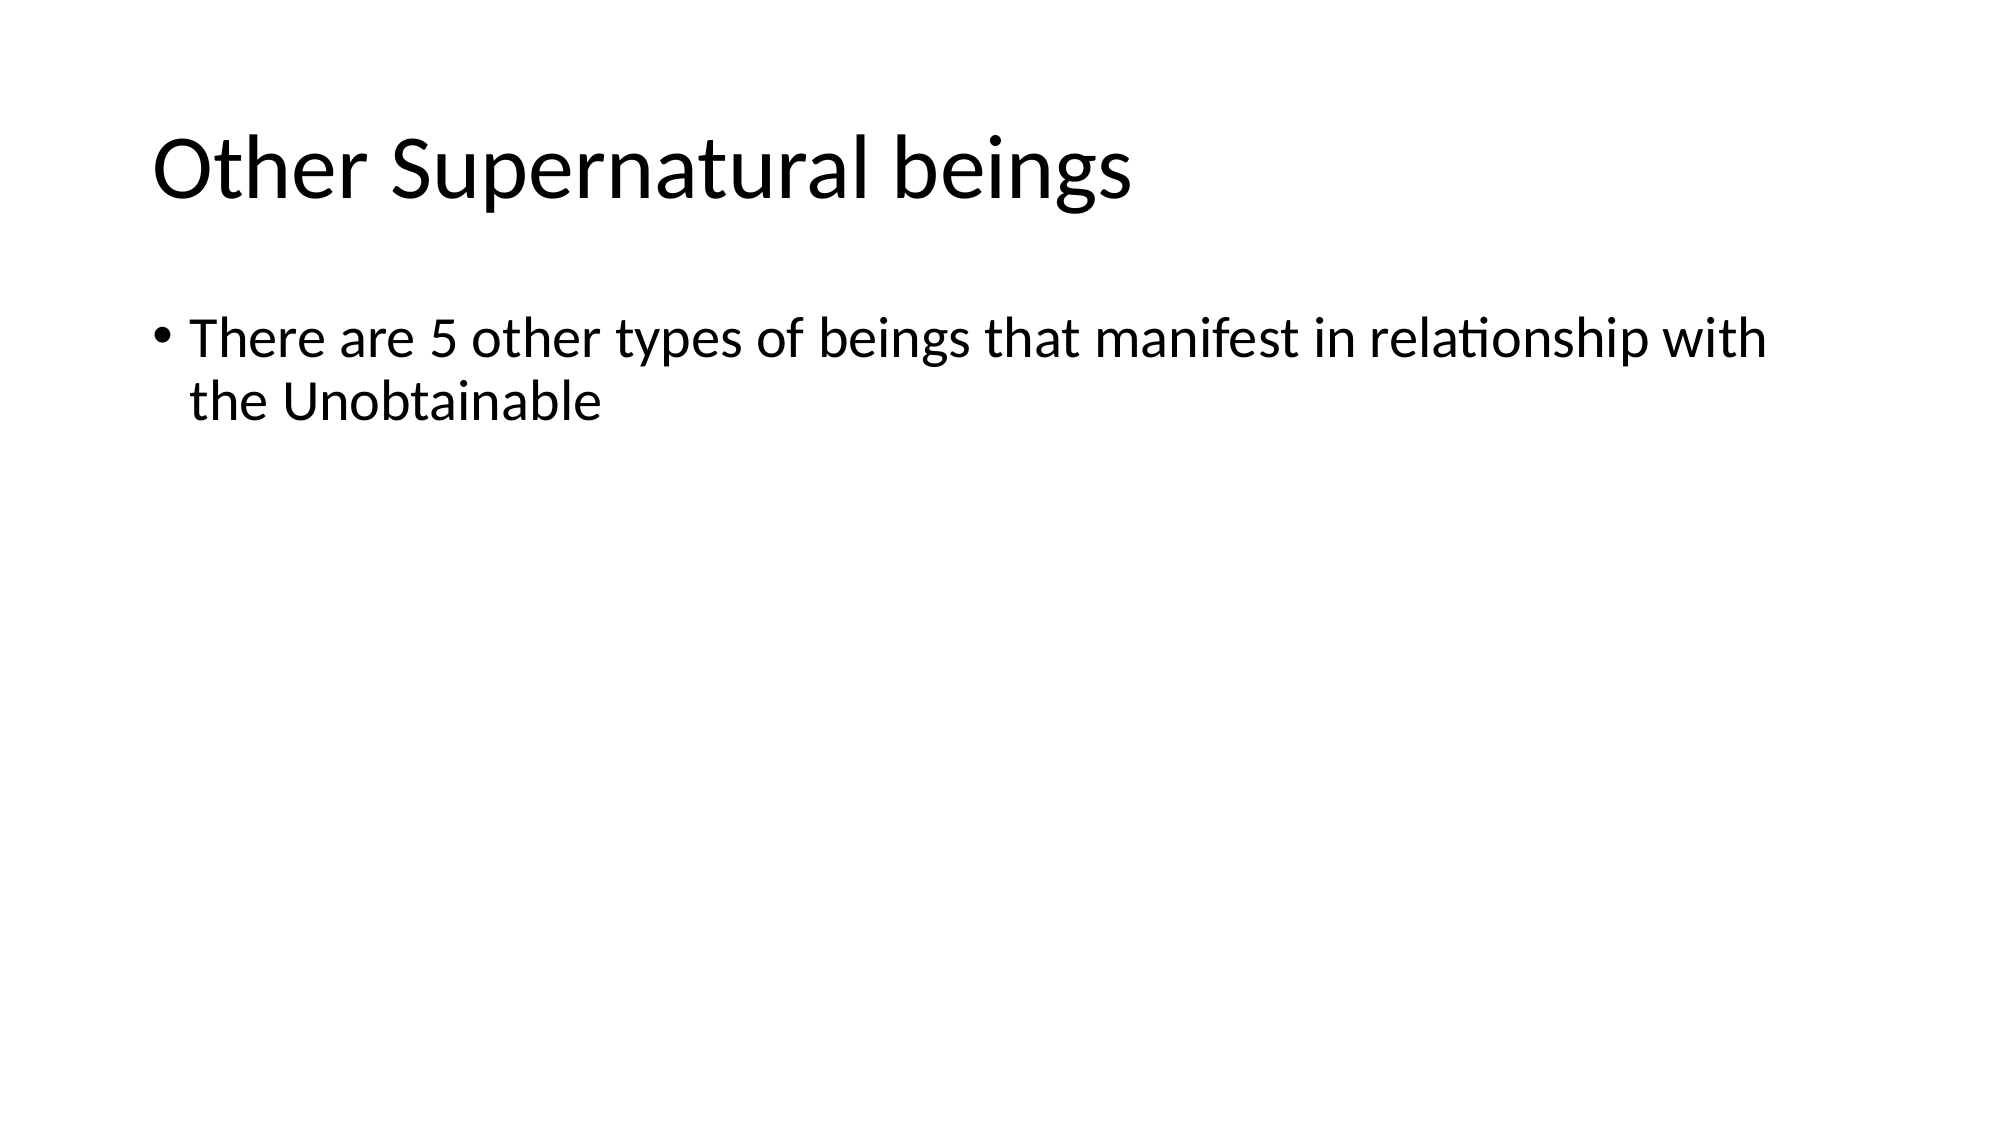

# Other Supernatural beings
There are 5 other types of beings that manifest in relationship with the Unobtainable